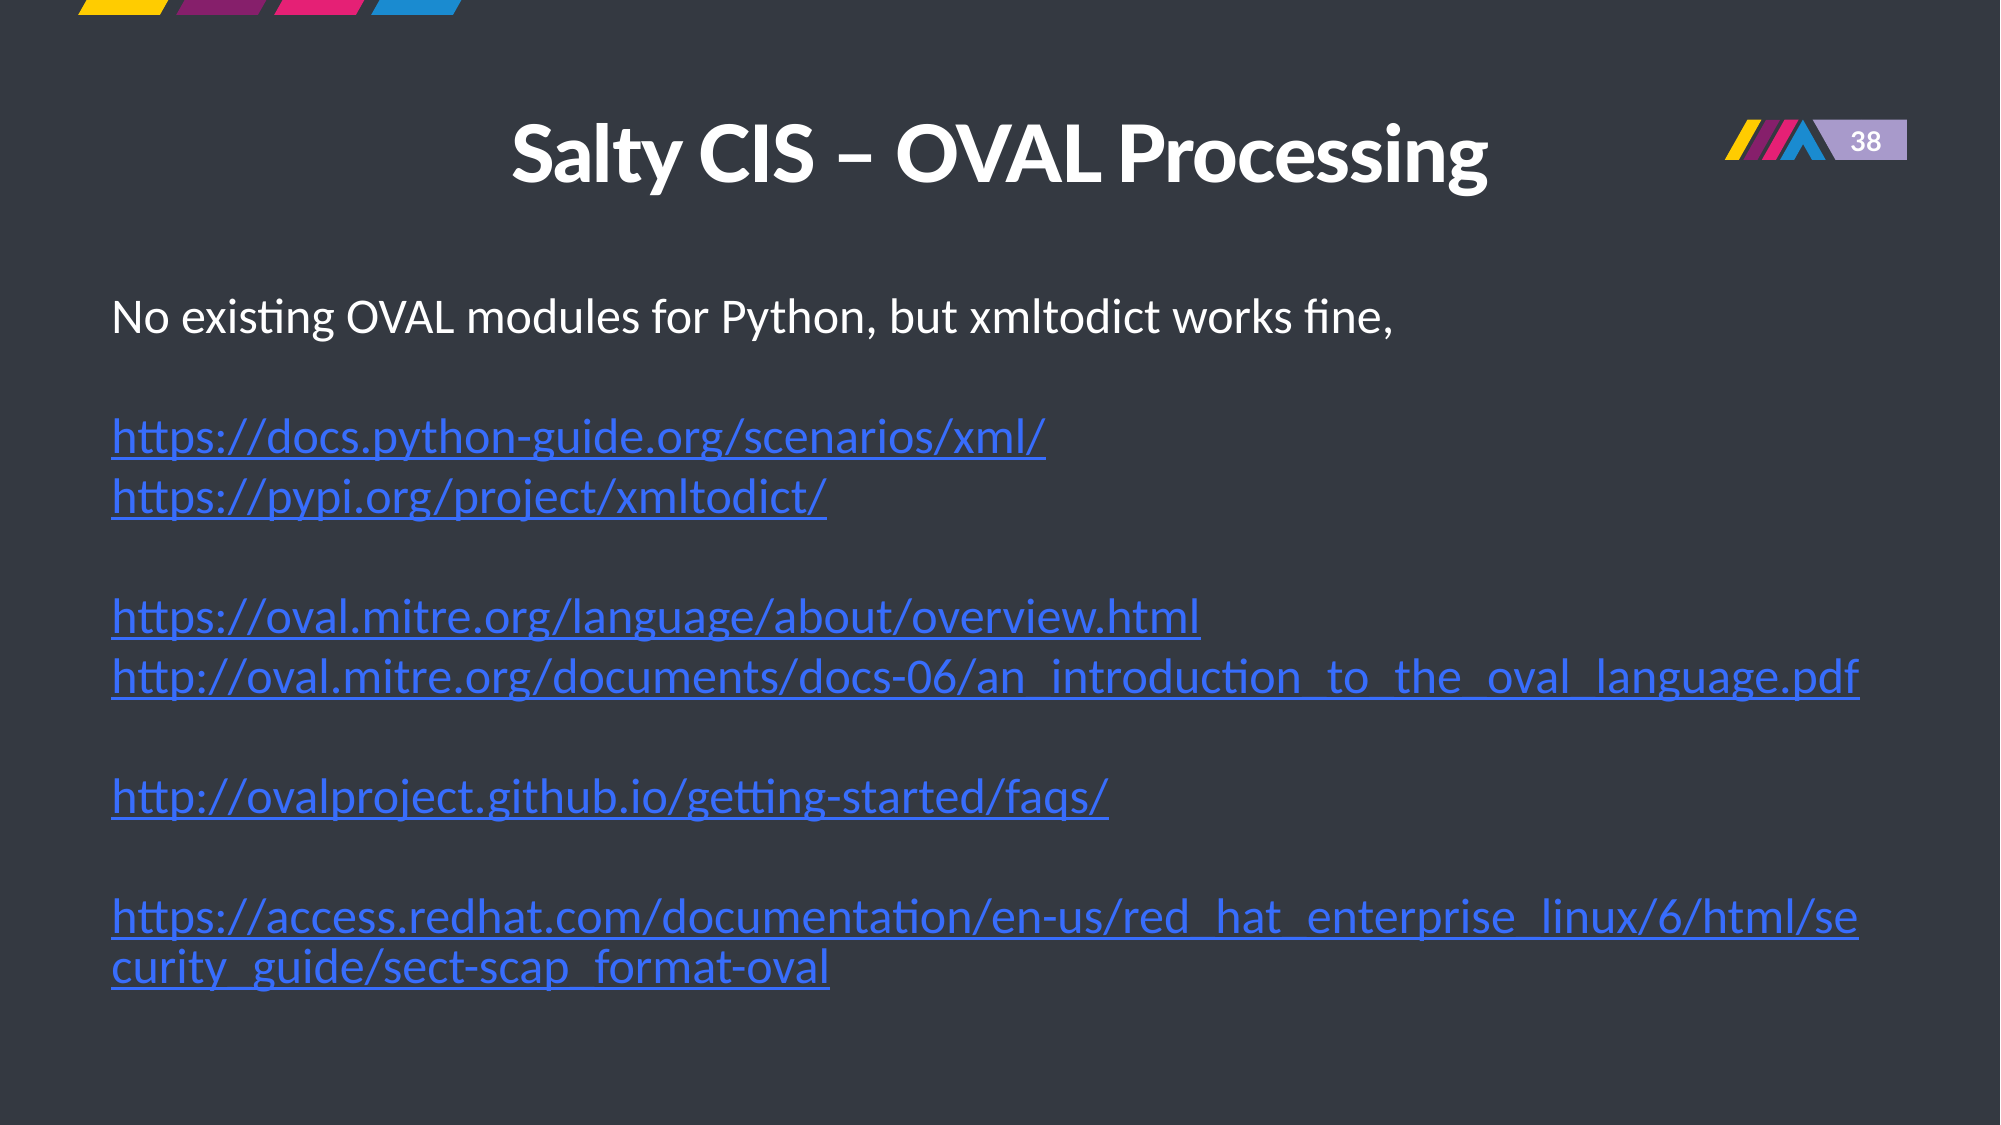

# Salty CIS – OVAL Processing
No existing OVAL modules for Python, but xmltodict works fine,

https://docs.python-guide.org/scenarios/xml/
https://pypi.org/project/xmltodict/

https://oval.mitre.org/language/about/overview.html
http://oval.mitre.org/documents/docs-06/an_introduction_to_the_oval_language.pdf

http://ovalproject.github.io/getting-started/faqs/

https://access.redhat.com/documentation/en-us/red_hat_enterprise_linux/6/html/security_guide/sect-scap_format-oval